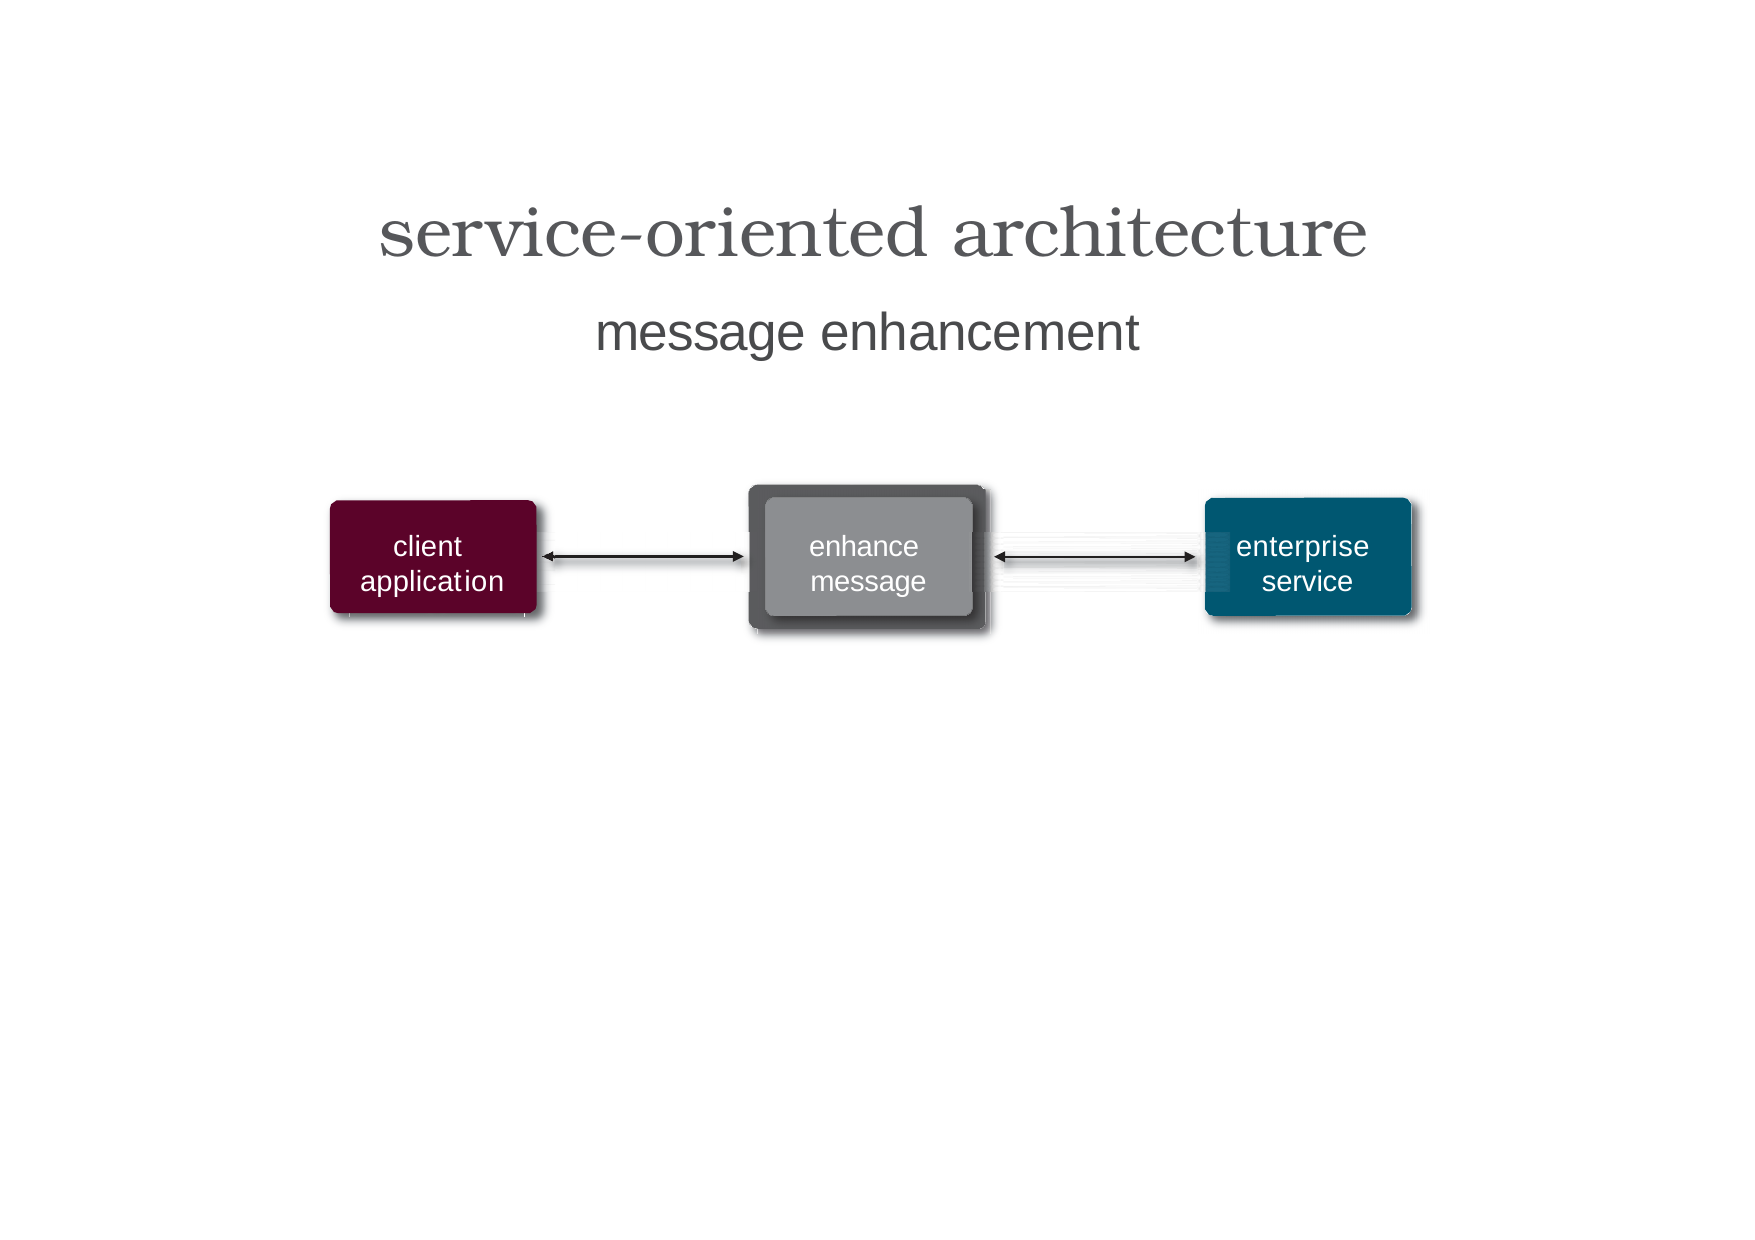

# service-oriented architecture
message enhancement

client application
enhance
enterprise service

servic

message